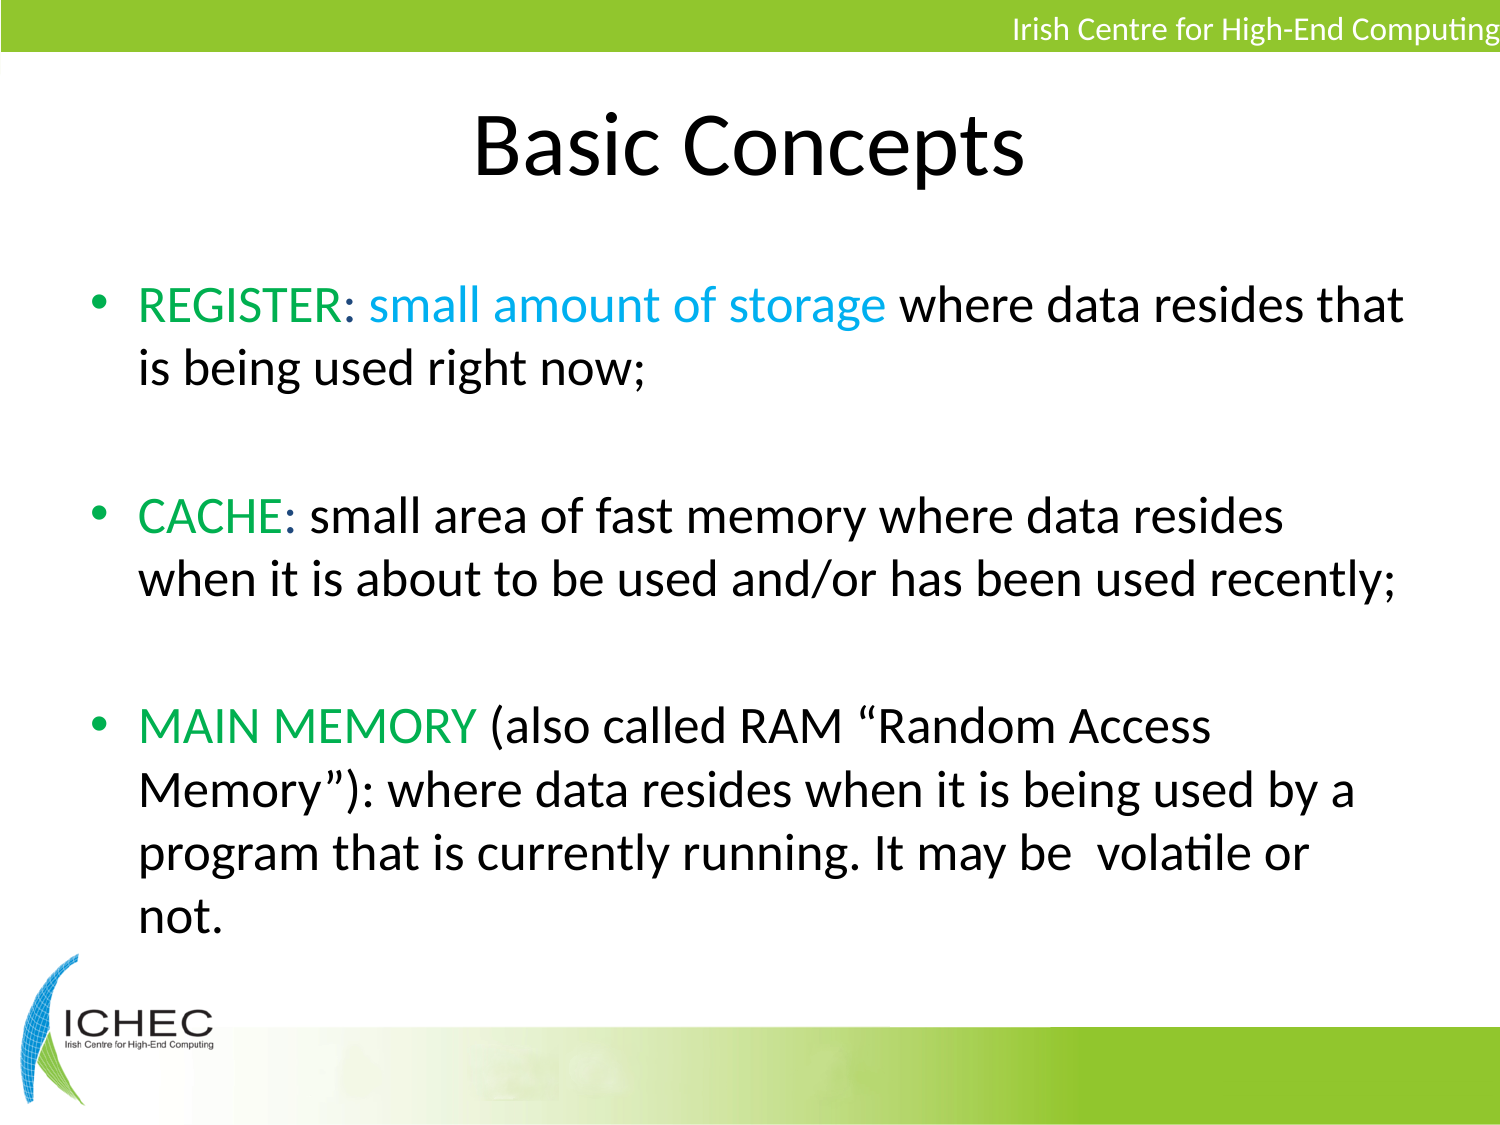

# Basic Concepts
REGISTER: small amount of storage where data resides that is being used right now;

CACHE: small area of fast memory where data resides when it is about to be used and/or has been used recently;

MAIN MEMORY (also called RAM “Random Access Memory”): where data resides when it is being used by a program that is currently running. It may be  volatile or not.